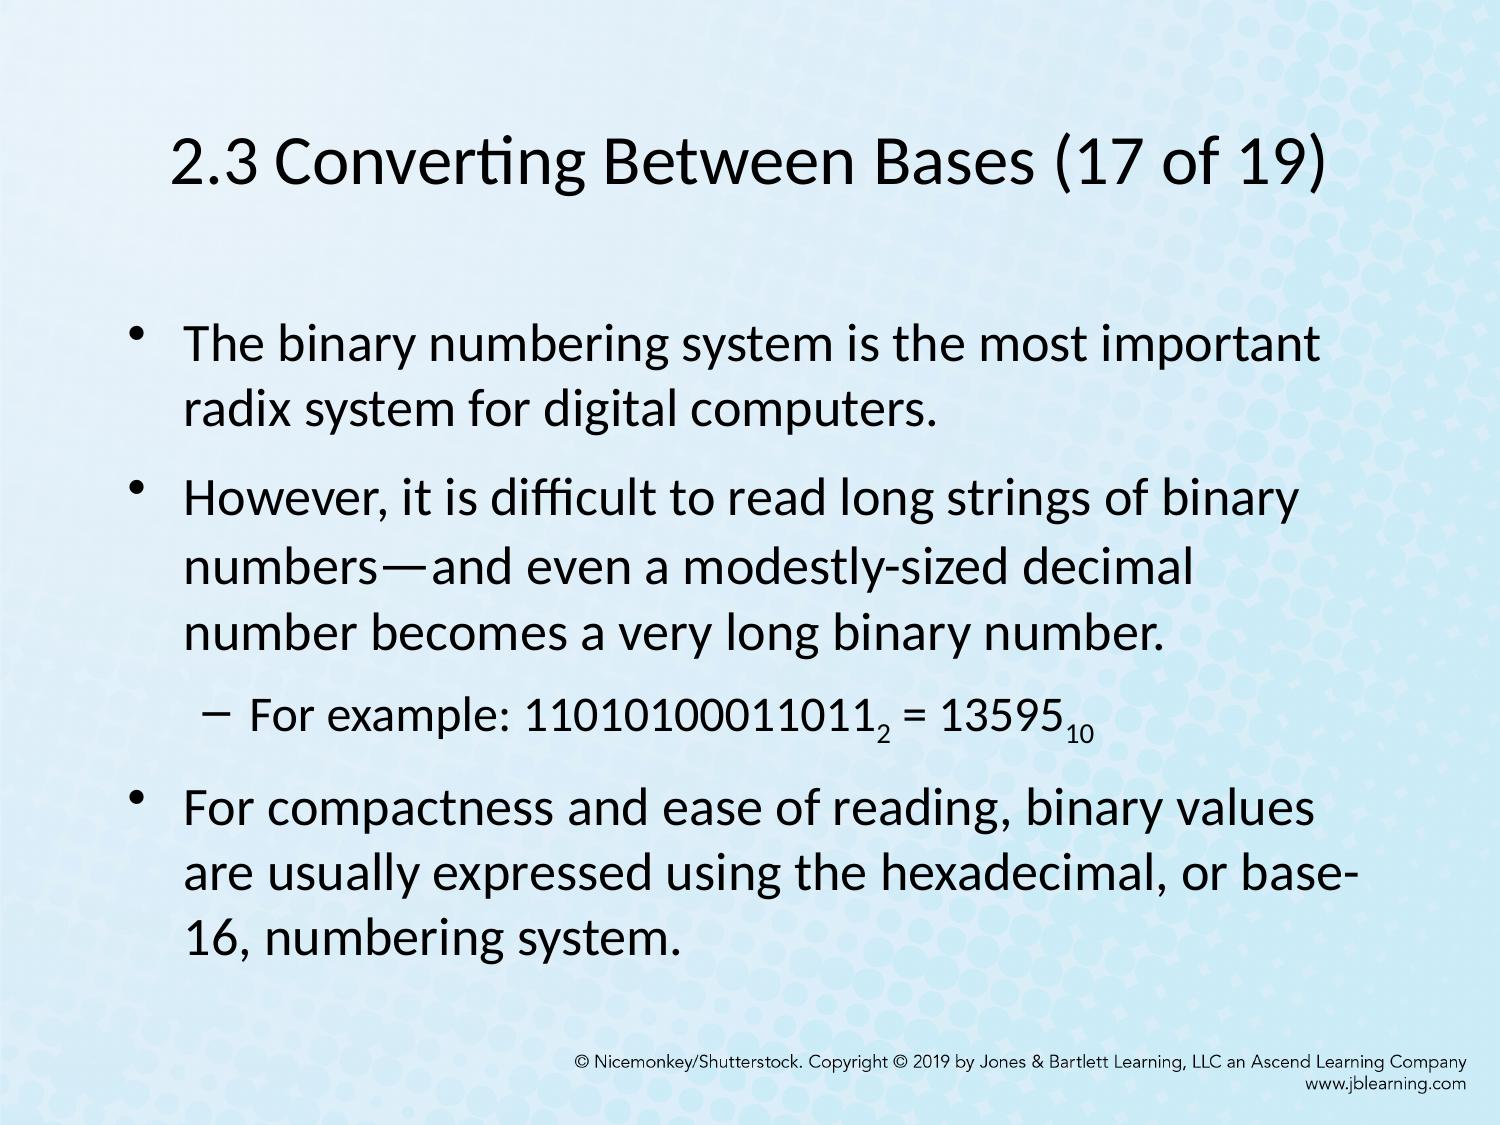

# 2.3 Converting Between Bases (17 of 19)
The binary numbering system is the most important radix system for digital computers.
However, it is difficult to read long strings of binary numbers—and even a modestly-sized decimal number becomes a very long binary number.
For example: 110101000110112 = 1359510
For compactness and ease of reading, binary values are usually expressed using the hexadecimal, or base-16, numbering system.